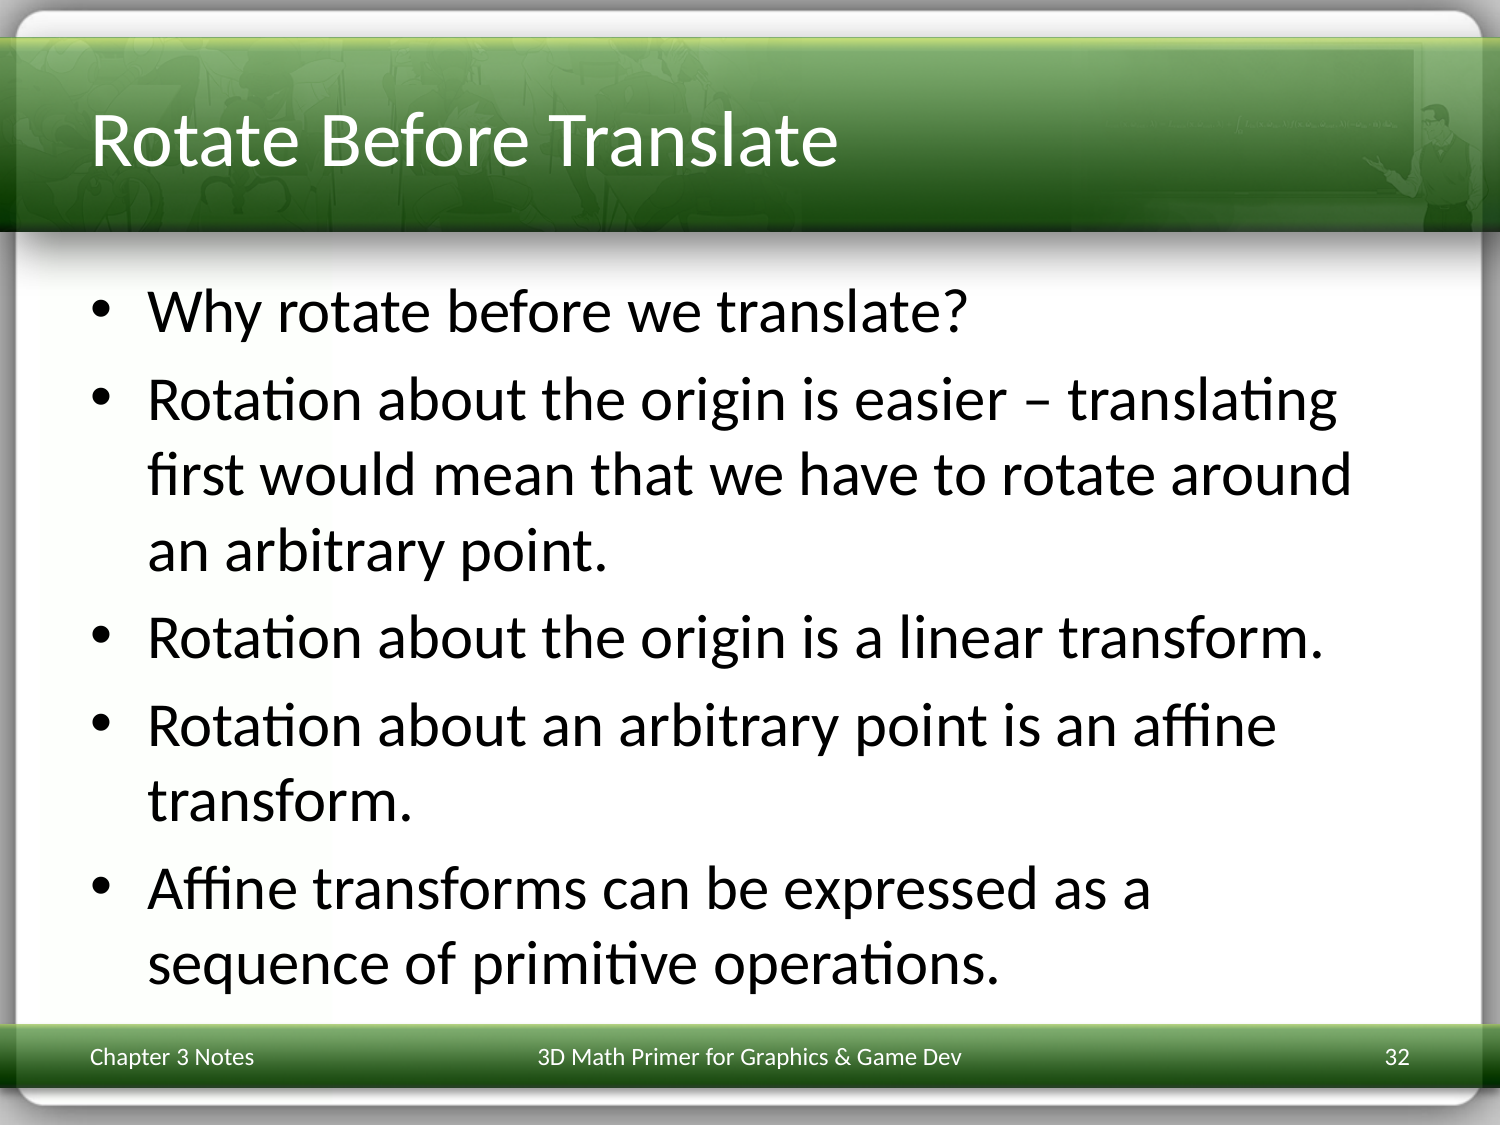

# Rotate Before Translate
Why rotate before we translate?
Rotation about the origin is easier – translating first would mean that we have to rotate around an arbitrary point.
Rotation about the origin is a linear transform.
Rotation about an arbitrary point is an affine transform.
Affine transforms can be expressed as a sequence of primitive operations.
Chapter 3 Notes
3D Math Primer for Graphics & Game Dev
32